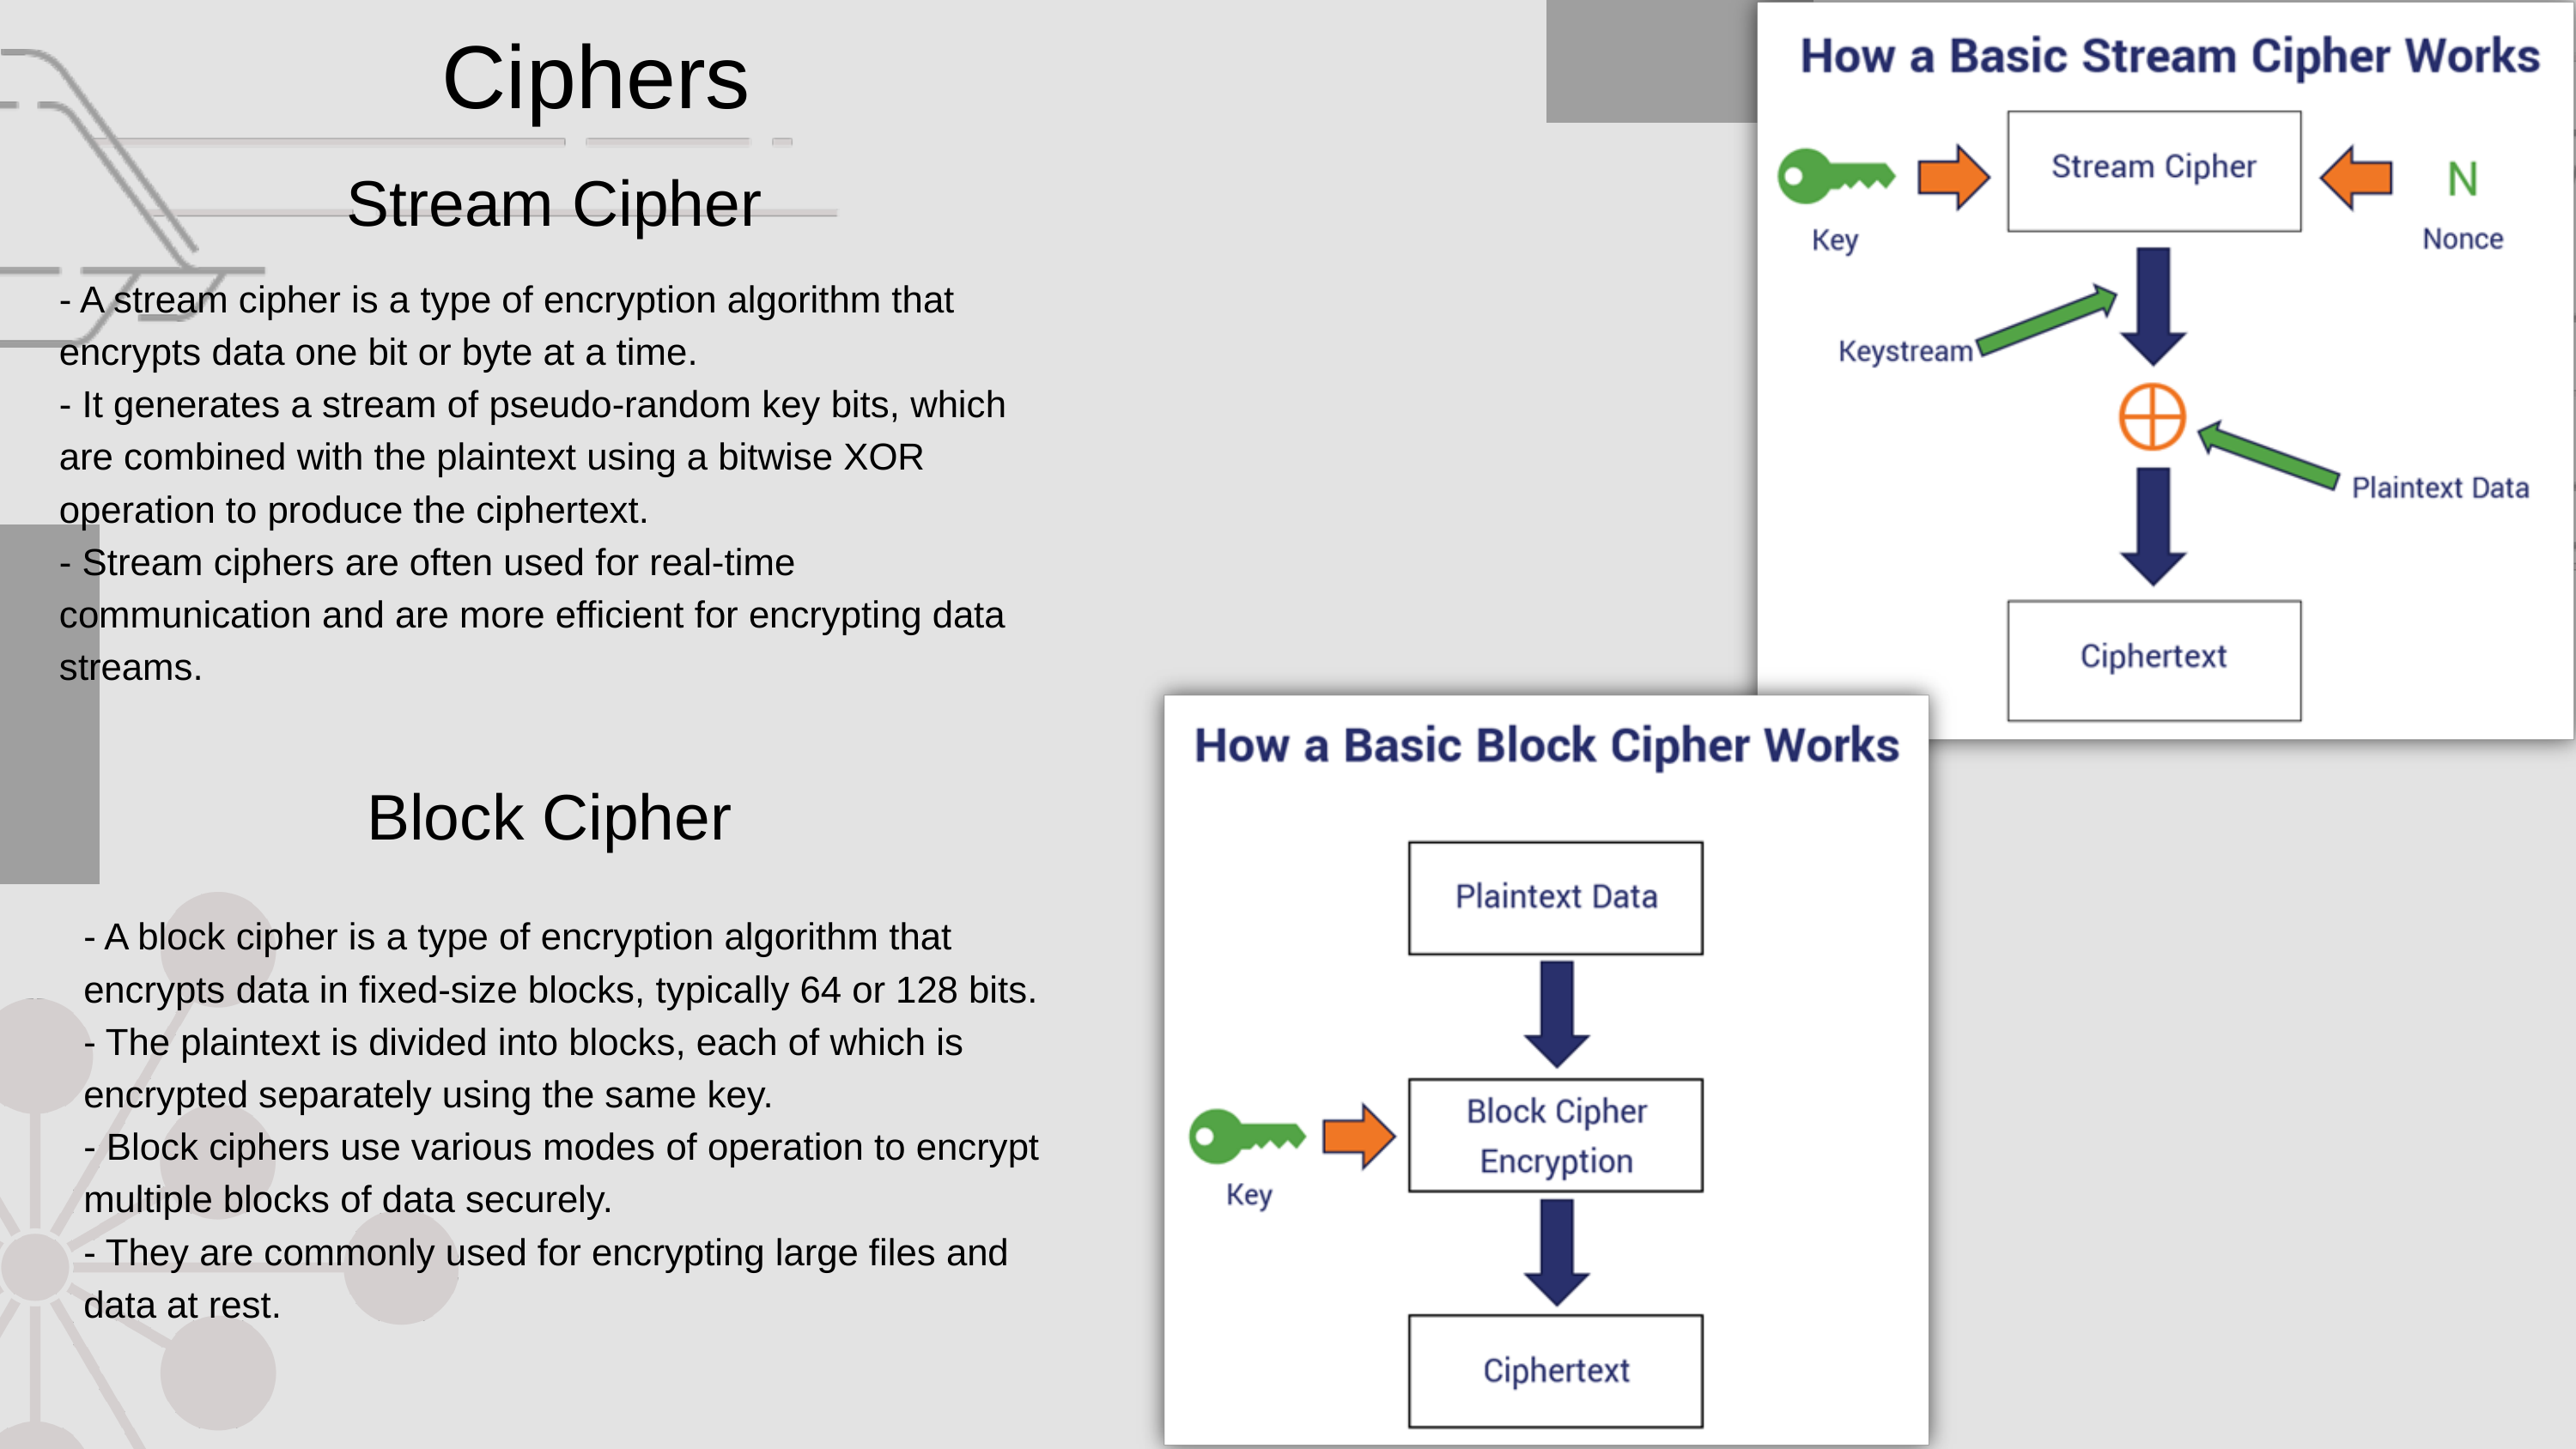

Ciphers

Stream Cipher
- A stream cipher is a type of encryption algorithm that encrypts data one bit or byte at a time.
- It generates a stream of pseudo-random key bits, which are combined with the plaintext using a bitwise XOR operation to produce the ciphertext.
- Stream ciphers are often used for real-time communication and are more efficient for encrypting data streams.

Block Cipher

- A block cipher is a type of encryption algorithm that encrypts data in fixed-size blocks, typically 64 or 128 bits.
- The plaintext is divided into blocks, each of which is encrypted separately using the same key.
- Block ciphers use various modes of operation to encrypt multiple blocks of data securely.
- They are commonly used for encrypting large files and data at rest.